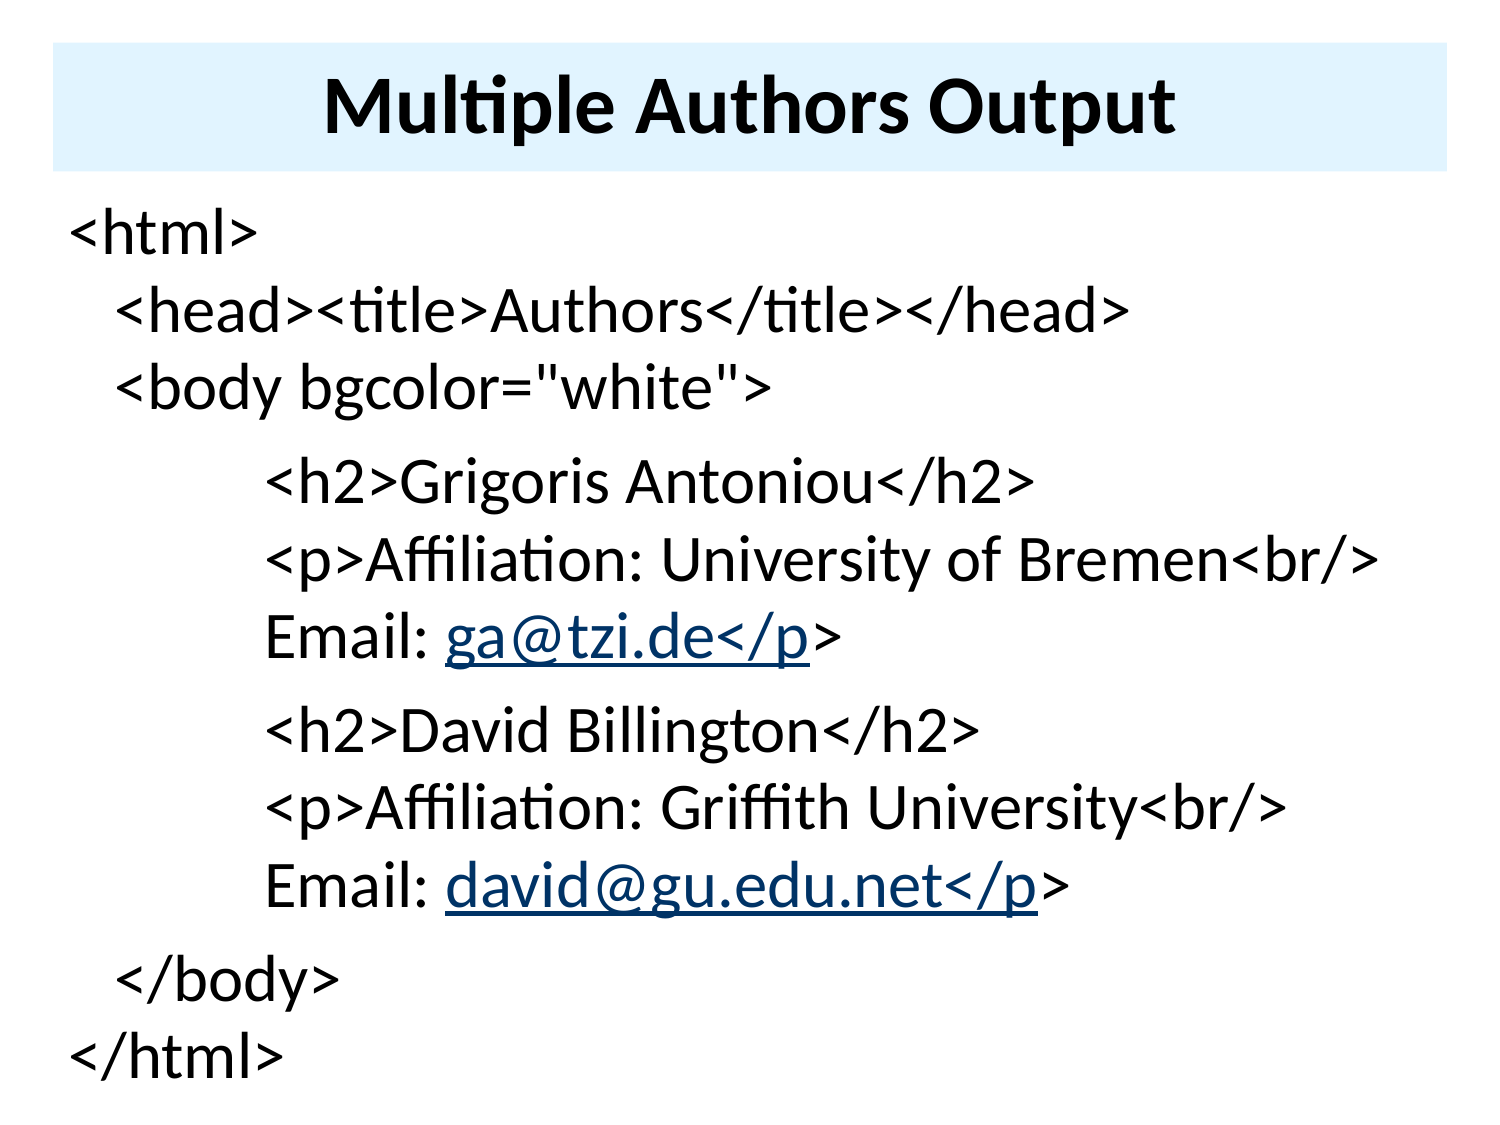

# Multiple Authors Output
<html>
	<head><title>Authors</title></head>
	<body bgcolor="white">

		<h2>Grigoris Antoniou</h2>
		<p>Affiliation: University of Bremen<br/>
		Email: ga@tzi.de</p>

		<h2>David Billington</h2>
		<p>Affiliation: Griffith University<br/>
		Email: david@gu.edu.net</p>

	</body>
</html>